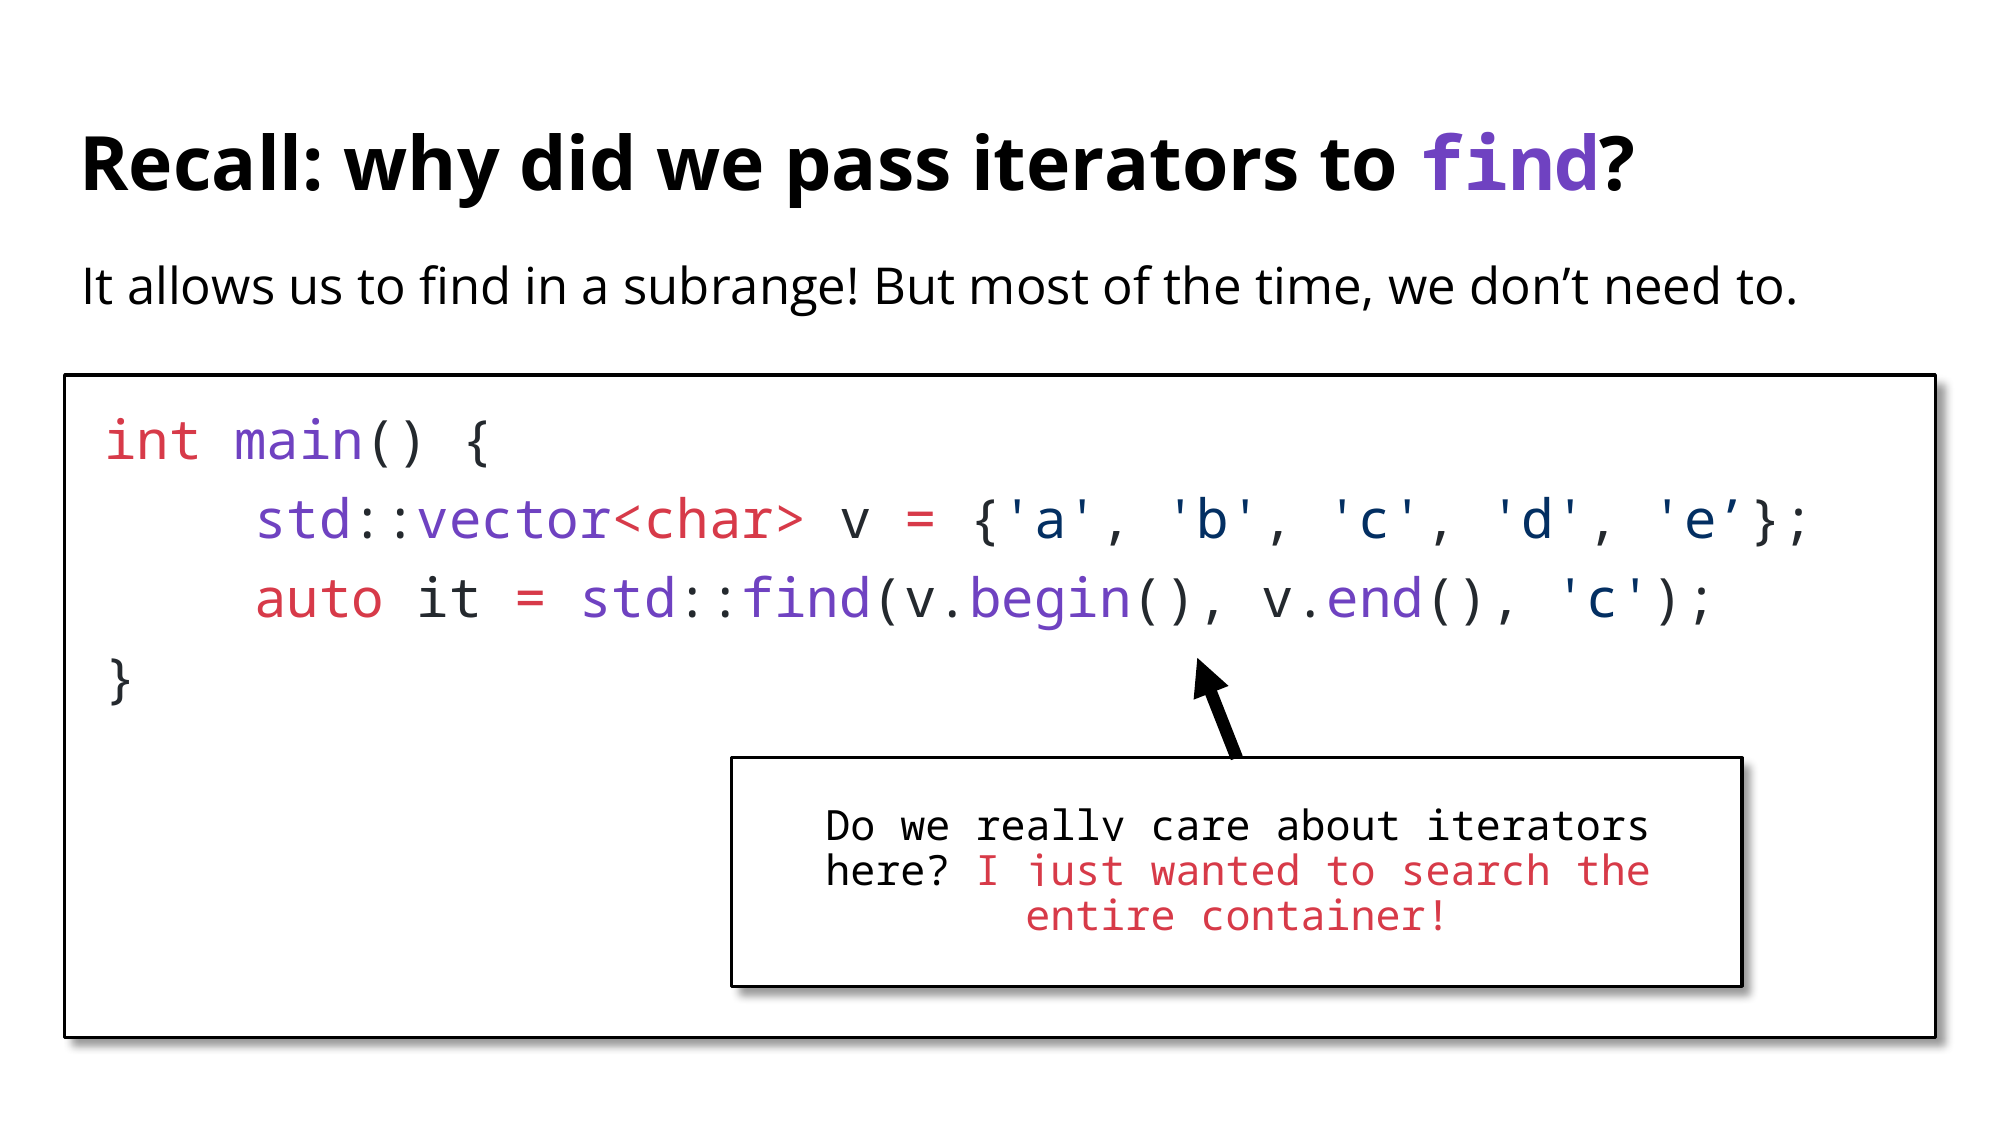

# Recall: why did we pass iterators to find?
It allows us to find in a subrange! But most of the time, we don’t need to.
int main() {
	std::vector<char> v = {'a', 'b', 'c', 'd', 'e’};
	auto it = std::find(v.begin(), v.end(), 'c');
}

Do we really care about iterators here? I just wanted to search the entire container!